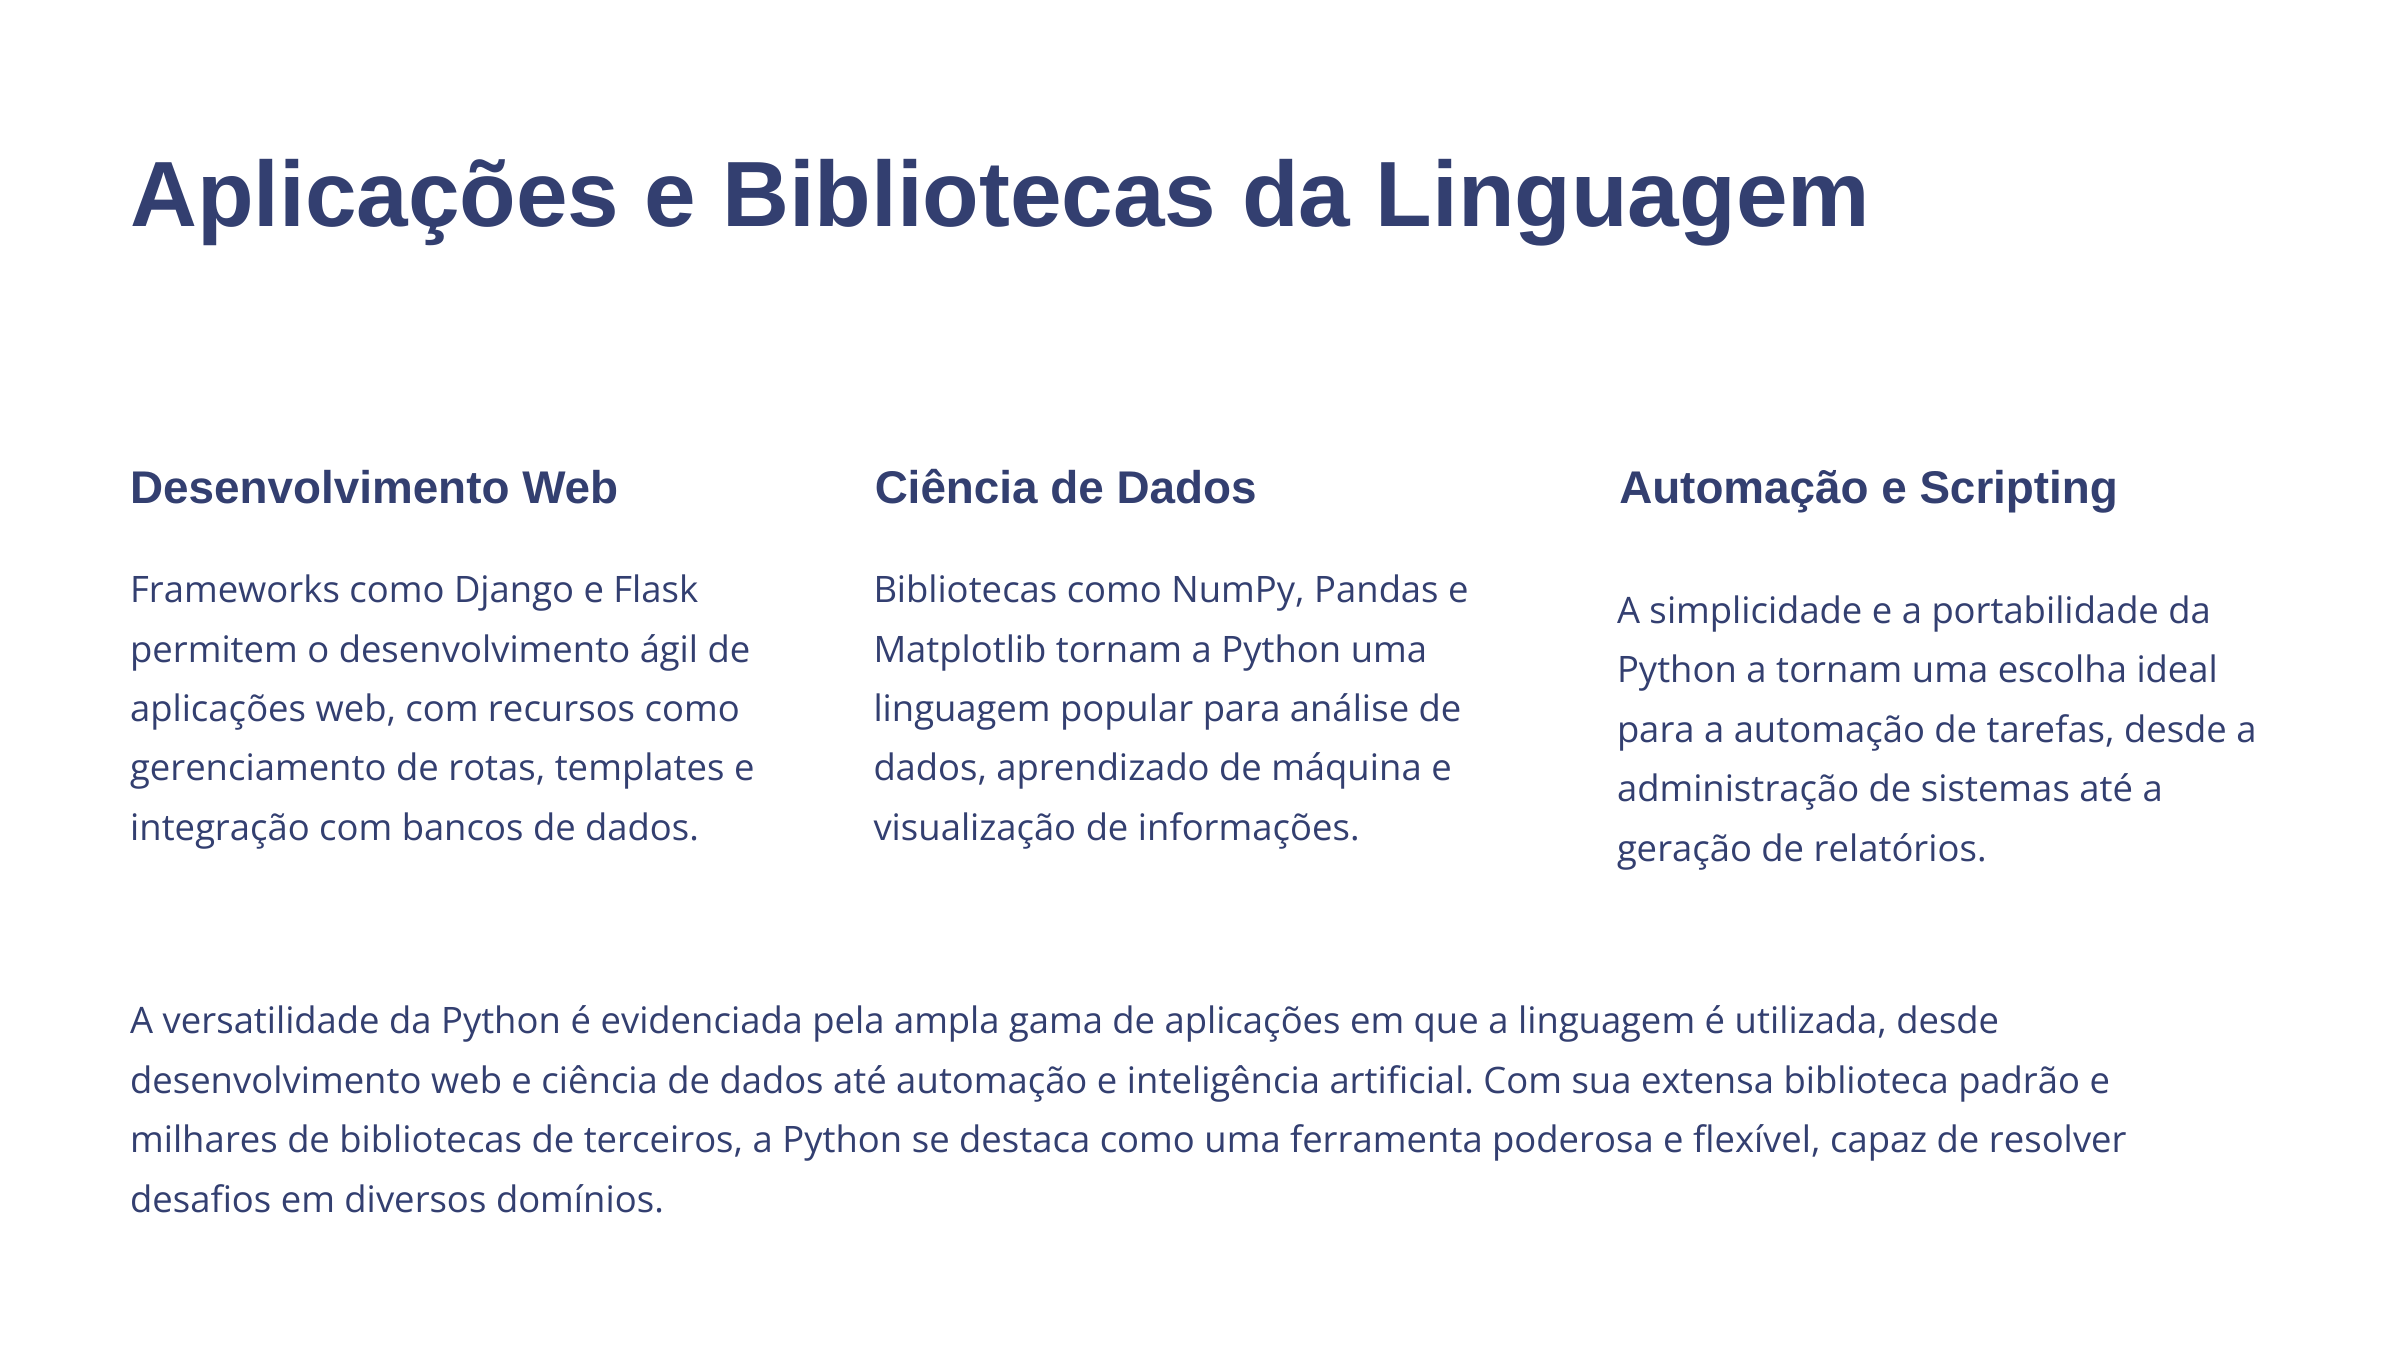

Aplicações e Bibliotecas da Linguagem
Desenvolvimento Web
Ciência de Dados
Automação e Scripting
Frameworks como Django e Flask permitem o desenvolvimento ágil de aplicações web, com recursos como gerenciamento de rotas, templates e integração com bancos de dados.
Bibliotecas como NumPy, Pandas e Matplotlib tornam a Python uma linguagem popular para análise de dados, aprendizado de máquina e visualização de informações.
A simplicidade e a portabilidade da Python a tornam uma escolha ideal para a automação de tarefas, desde a administração de sistemas até a geração de relatórios.
A versatilidade da Python é evidenciada pela ampla gama de aplicações em que a linguagem é utilizada, desde desenvolvimento web e ciência de dados até automação e inteligência artificial. Com sua extensa biblioteca padrão e milhares de bibliotecas de terceiros, a Python se destaca como uma ferramenta poderosa e flexível, capaz de resolver desafios em diversos domínios.